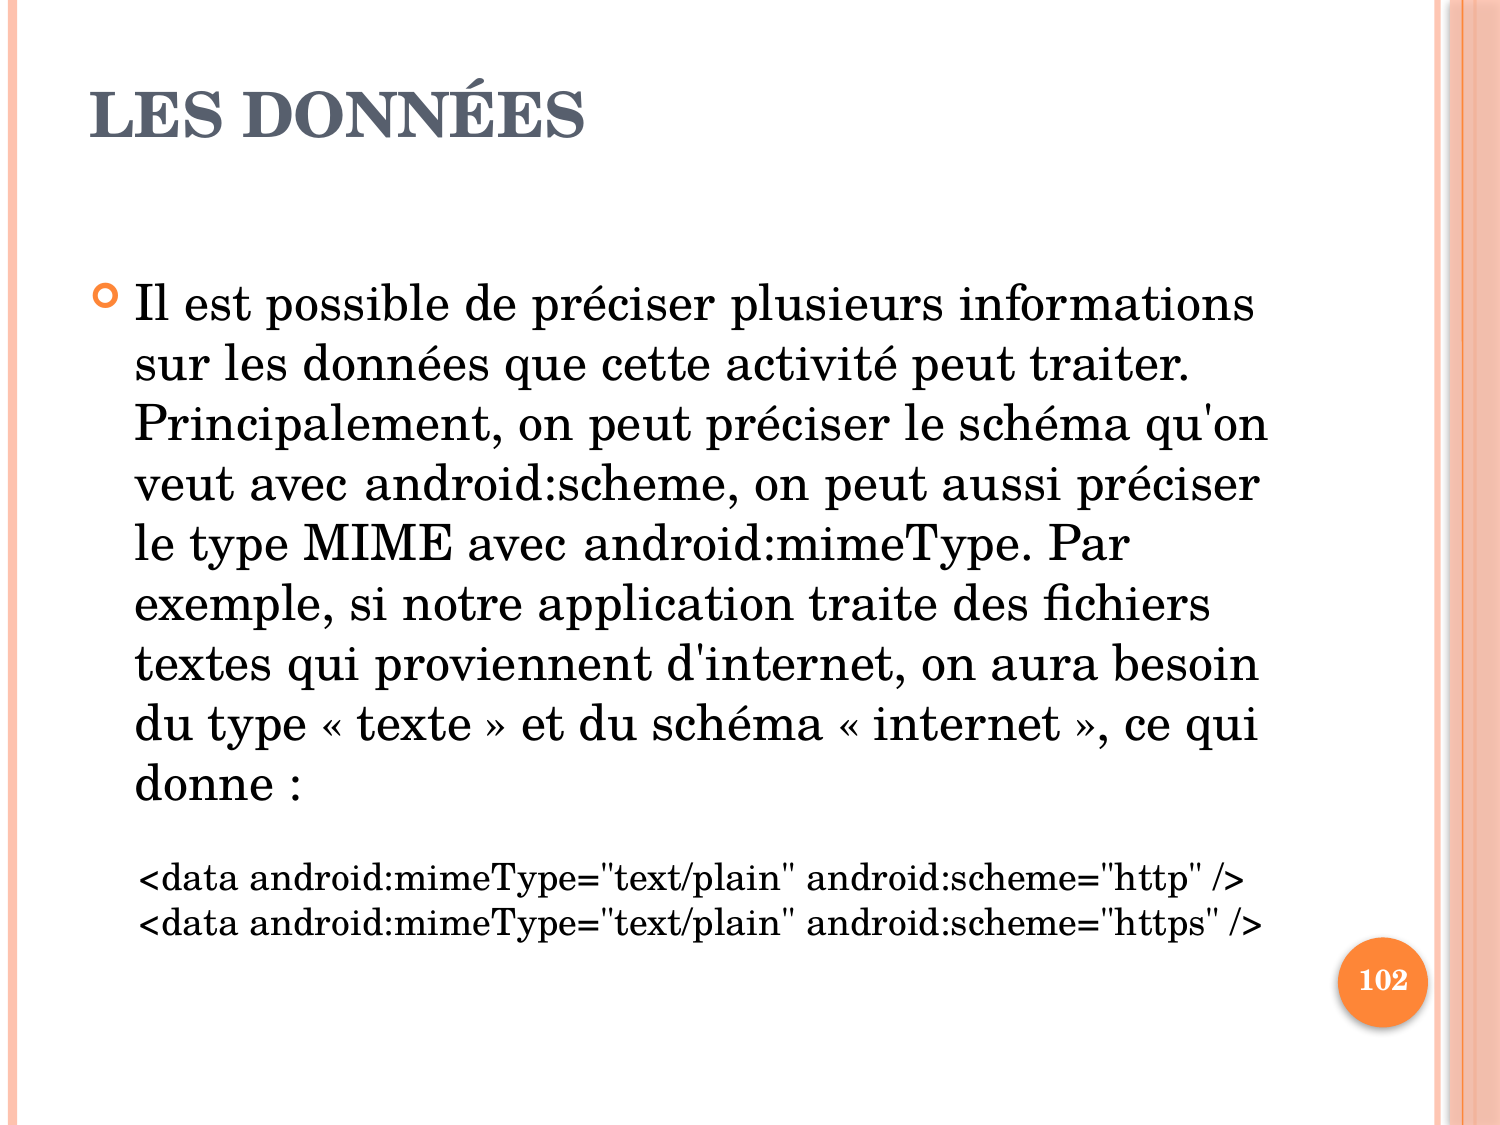

# Les données
Il est possible de préciser plusieurs informations sur les données que cette activité peut traiter. Principalement, on peut préciser le schéma qu'on veut avec android:scheme, on peut aussi préciser le type MIME avec android:mimeType. Par exemple, si notre application traite des fichiers textes qui proviennent d'internet, on aura besoin du type « texte » et du schéma « internet », ce qui donne :
<data android:mimeType="text/plain" android:scheme="http" />
<data android:mimeType="text/plain" android:scheme="https" />
102